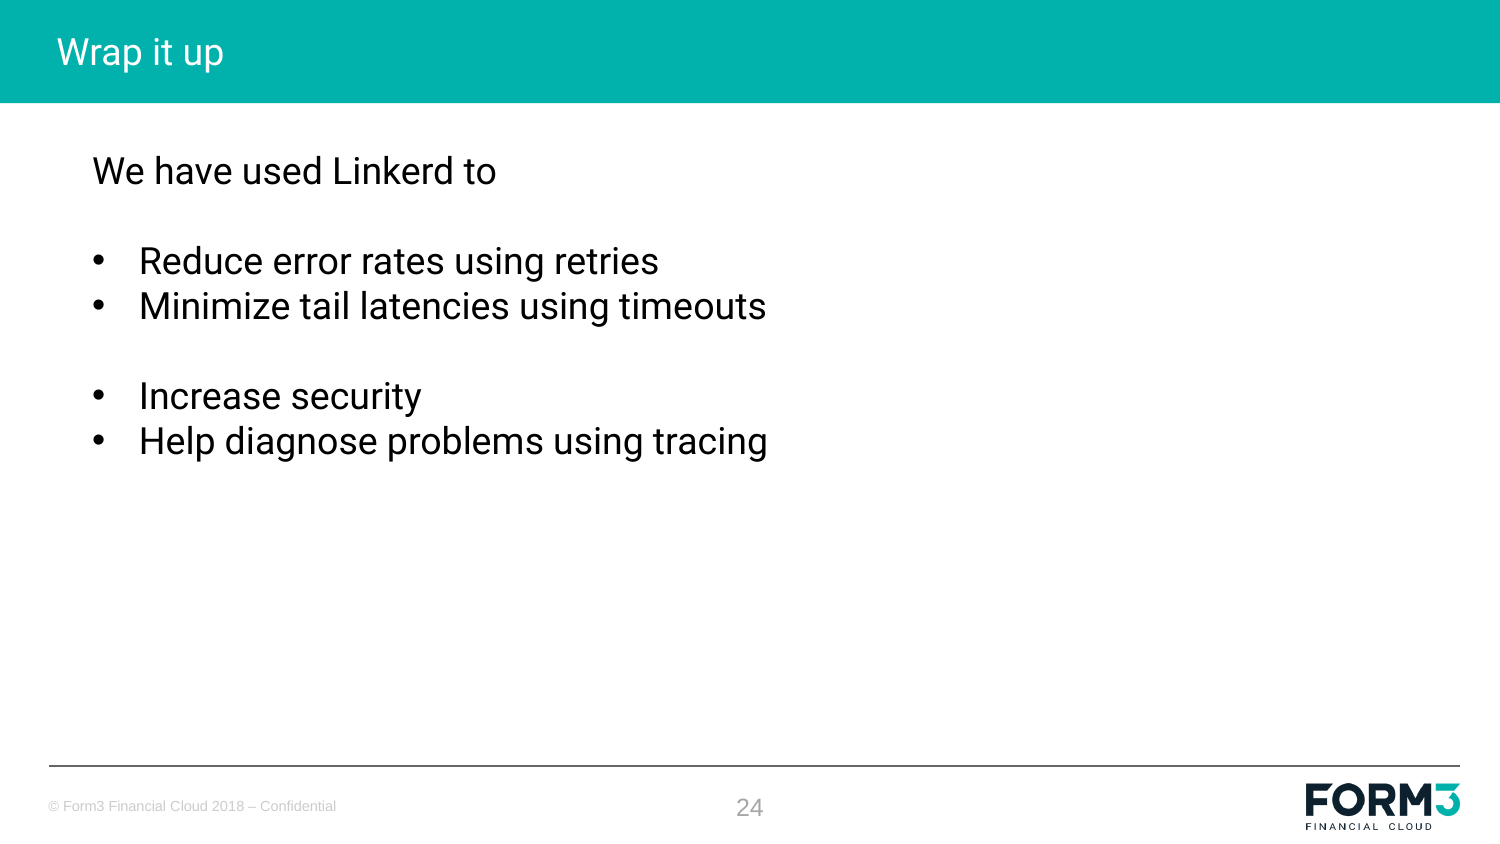

# Wrap it up
We have used Linkerd to

Reduce error rates using retries
Minimize tail latencies using timeouts

Increase security
Help diagnose problems using tracing